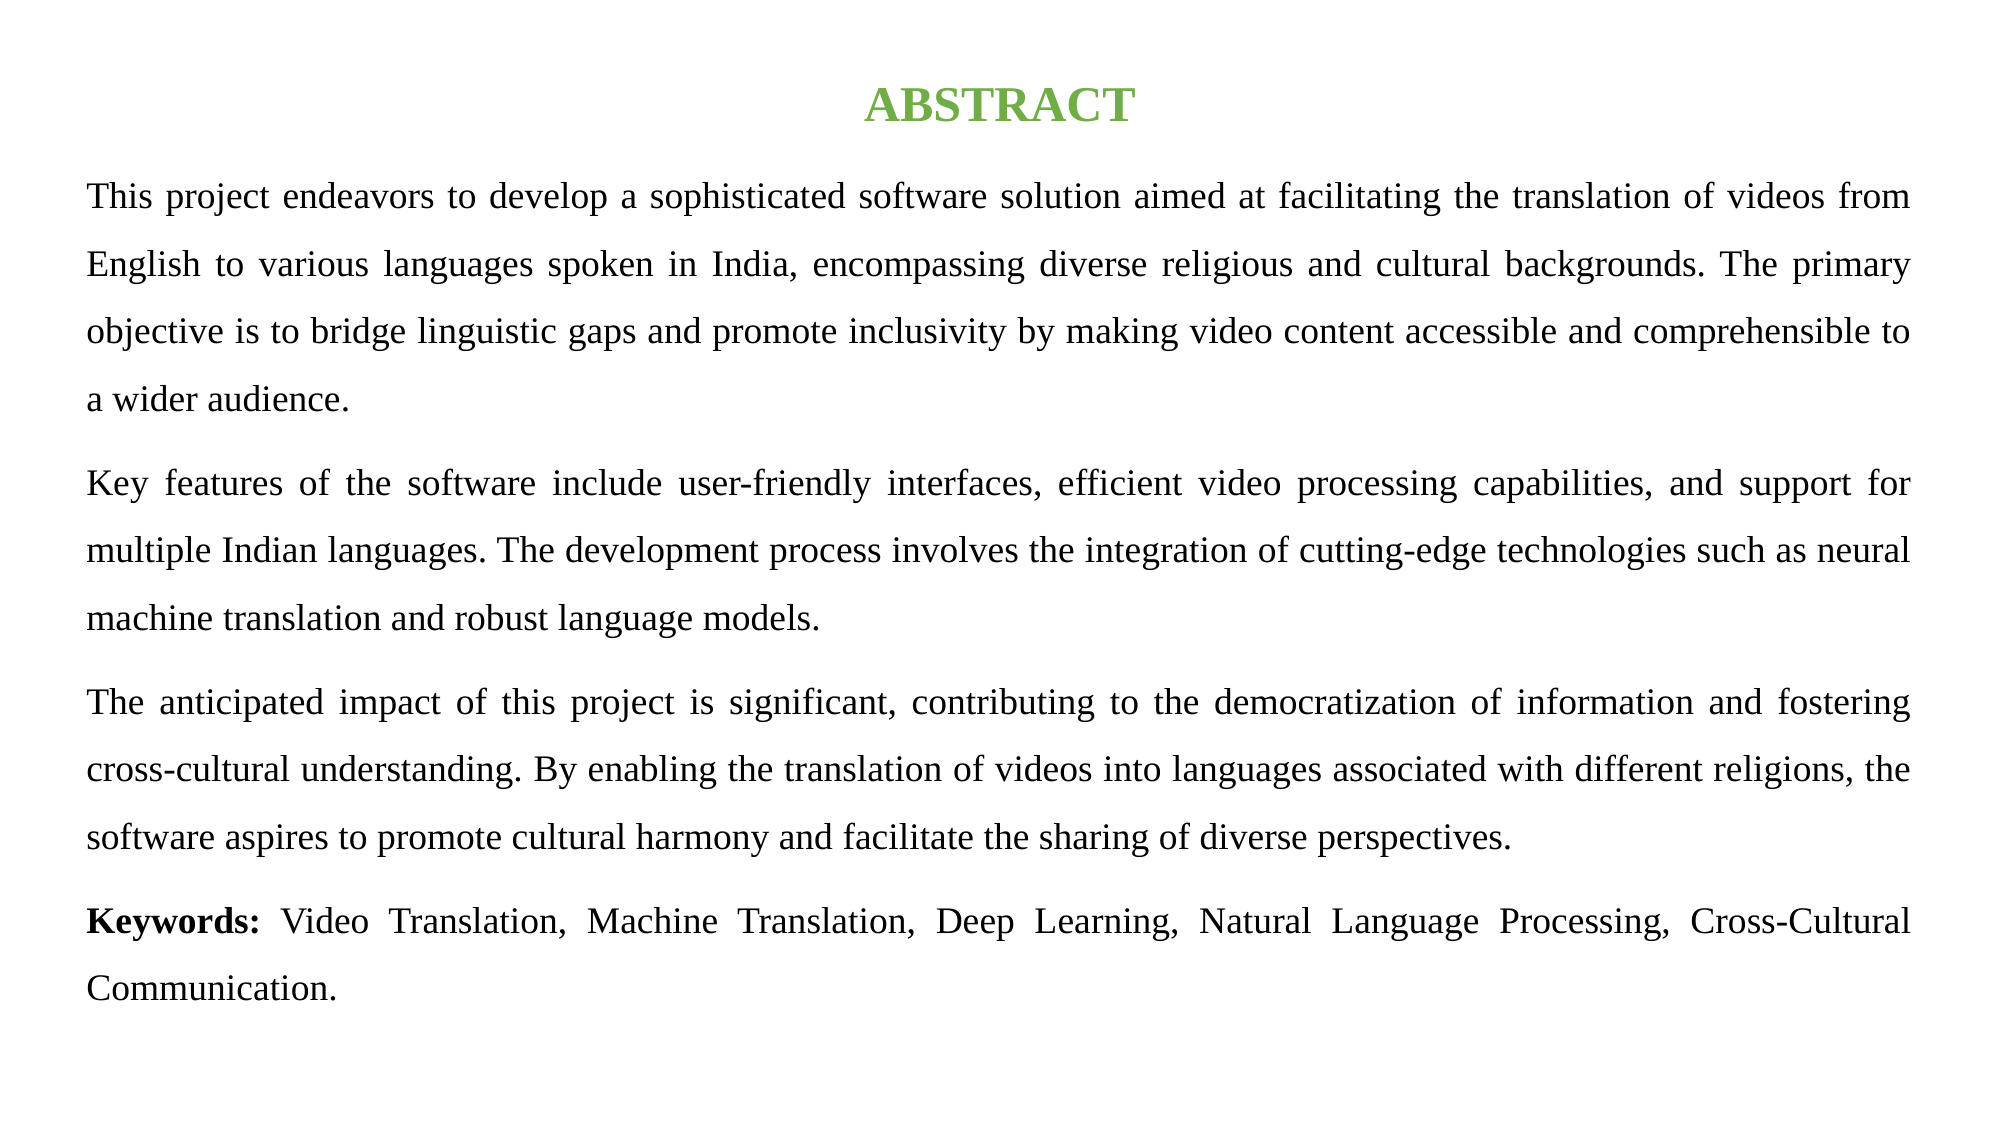

ABSTRACT
This project endeavors to develop a sophisticated software solution aimed at facilitating the translation of videos from English to various languages spoken in India, encompassing diverse religious and cultural backgrounds. The primary objective is to bridge linguistic gaps and promote inclusivity by making video content accessible and comprehensible to a wider audience.
Key features of the software include user-friendly interfaces, efficient video processing capabilities, and support for multiple Indian languages. The development process involves the integration of cutting-edge technologies such as neural machine translation and robust language models.
The anticipated impact of this project is significant, contributing to the democratization of information and fostering cross-cultural understanding. By enabling the translation of videos into languages associated with different religions, the software aspires to promote cultural harmony and facilitate the sharing of diverse perspectives.
Keywords: Video Translation, Machine Translation, Deep Learning, Natural Language Processing, Cross-Cultural Communication.